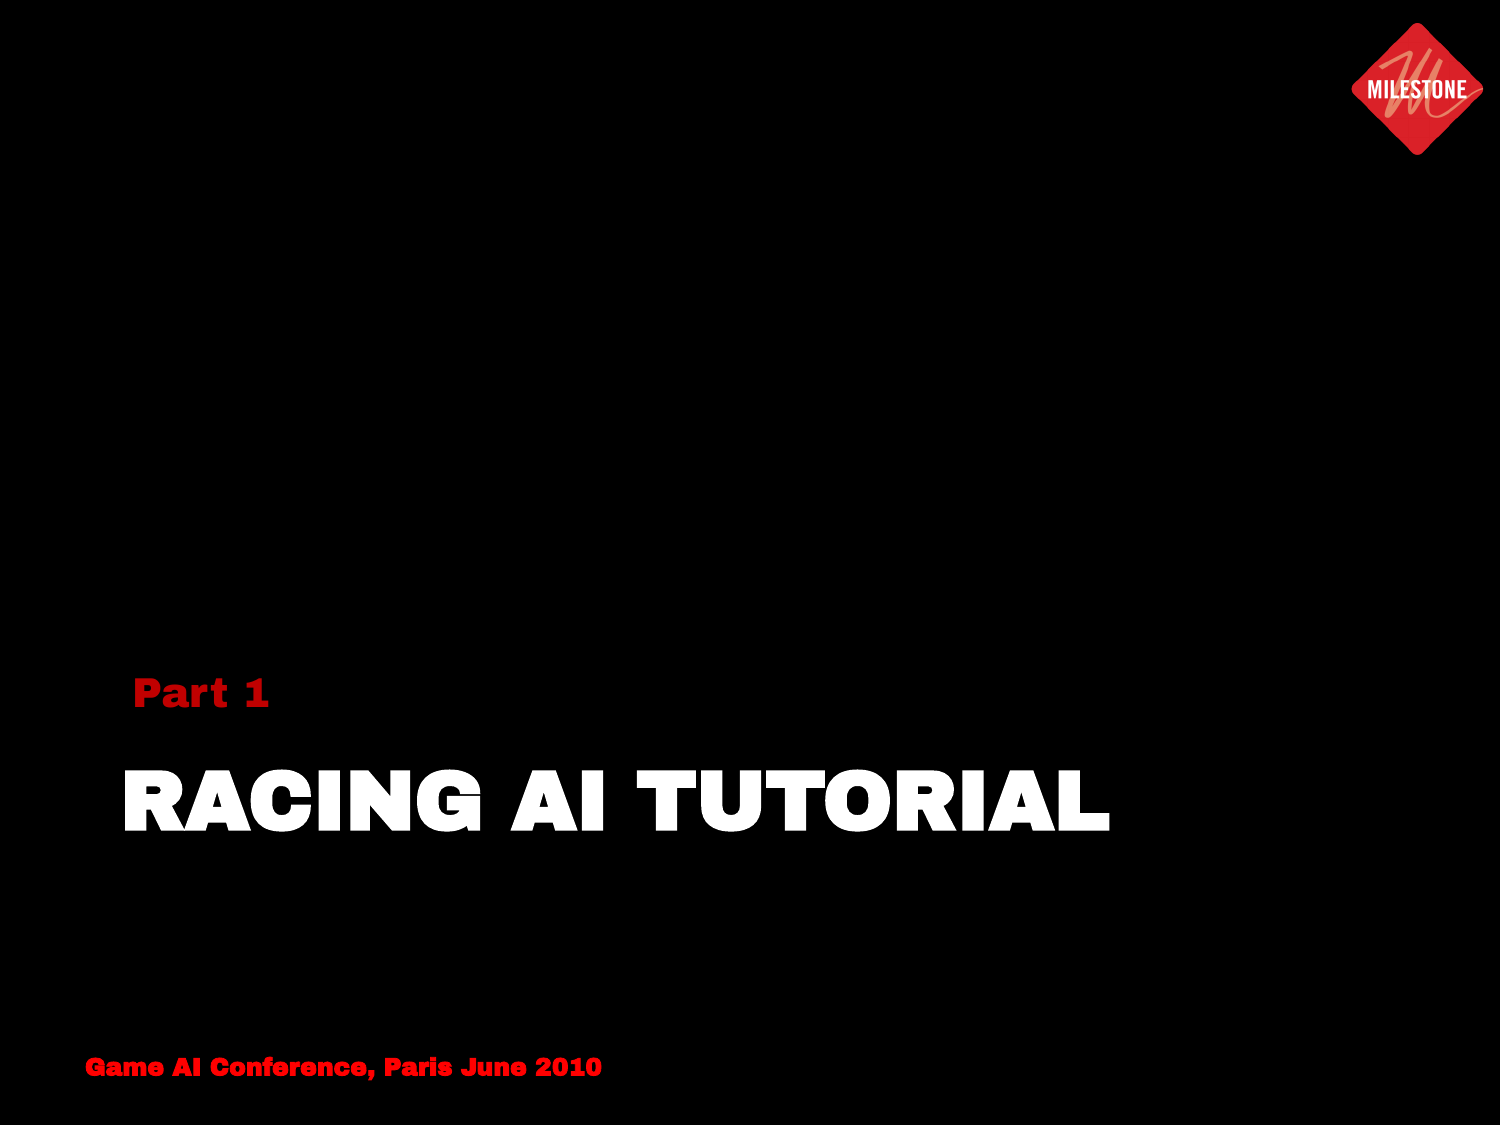

Part 1
# RACING AI TUTORIAL
Game AI Conference, Paris June 2010